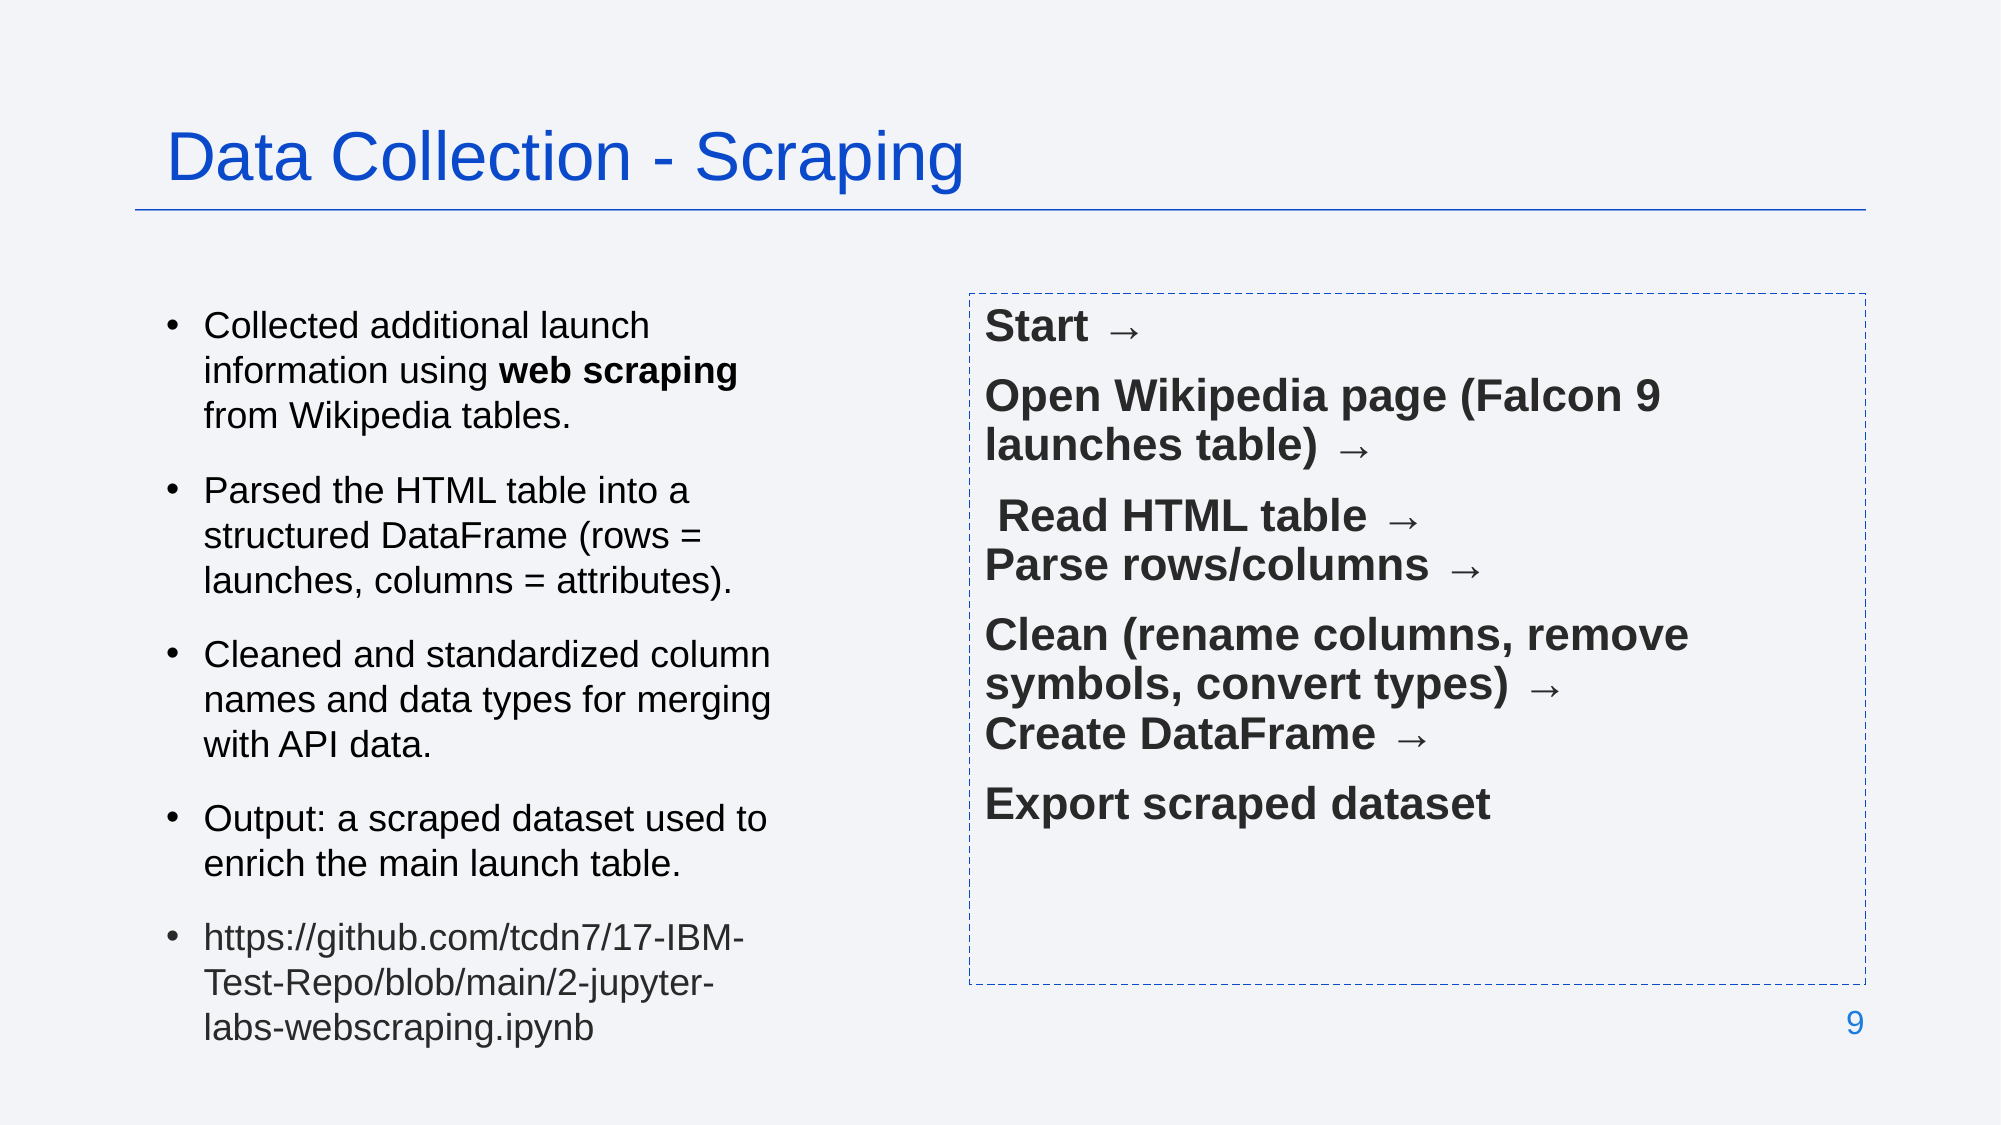

Data Collection - Scraping
Collected additional launch information using web scraping from Wikipedia tables.
Parsed the HTML table into a structured DataFrame (rows = launches, columns = attributes).
Cleaned and standardized column names and data types for merging with API data.
Output: a scraped dataset used to enrich the main launch table.
https://github.com/tcdn7/17-IBM-Test-Repo/blob/main/2-jupyter-labs-webscraping.ipynb
Start →
Open Wikipedia page (Falcon 9 launches table) →
 Read HTML table →
Parse rows/columns →
Clean (rename columns, remove symbols, convert types) →
Create DataFrame →
Export scraped dataset
9